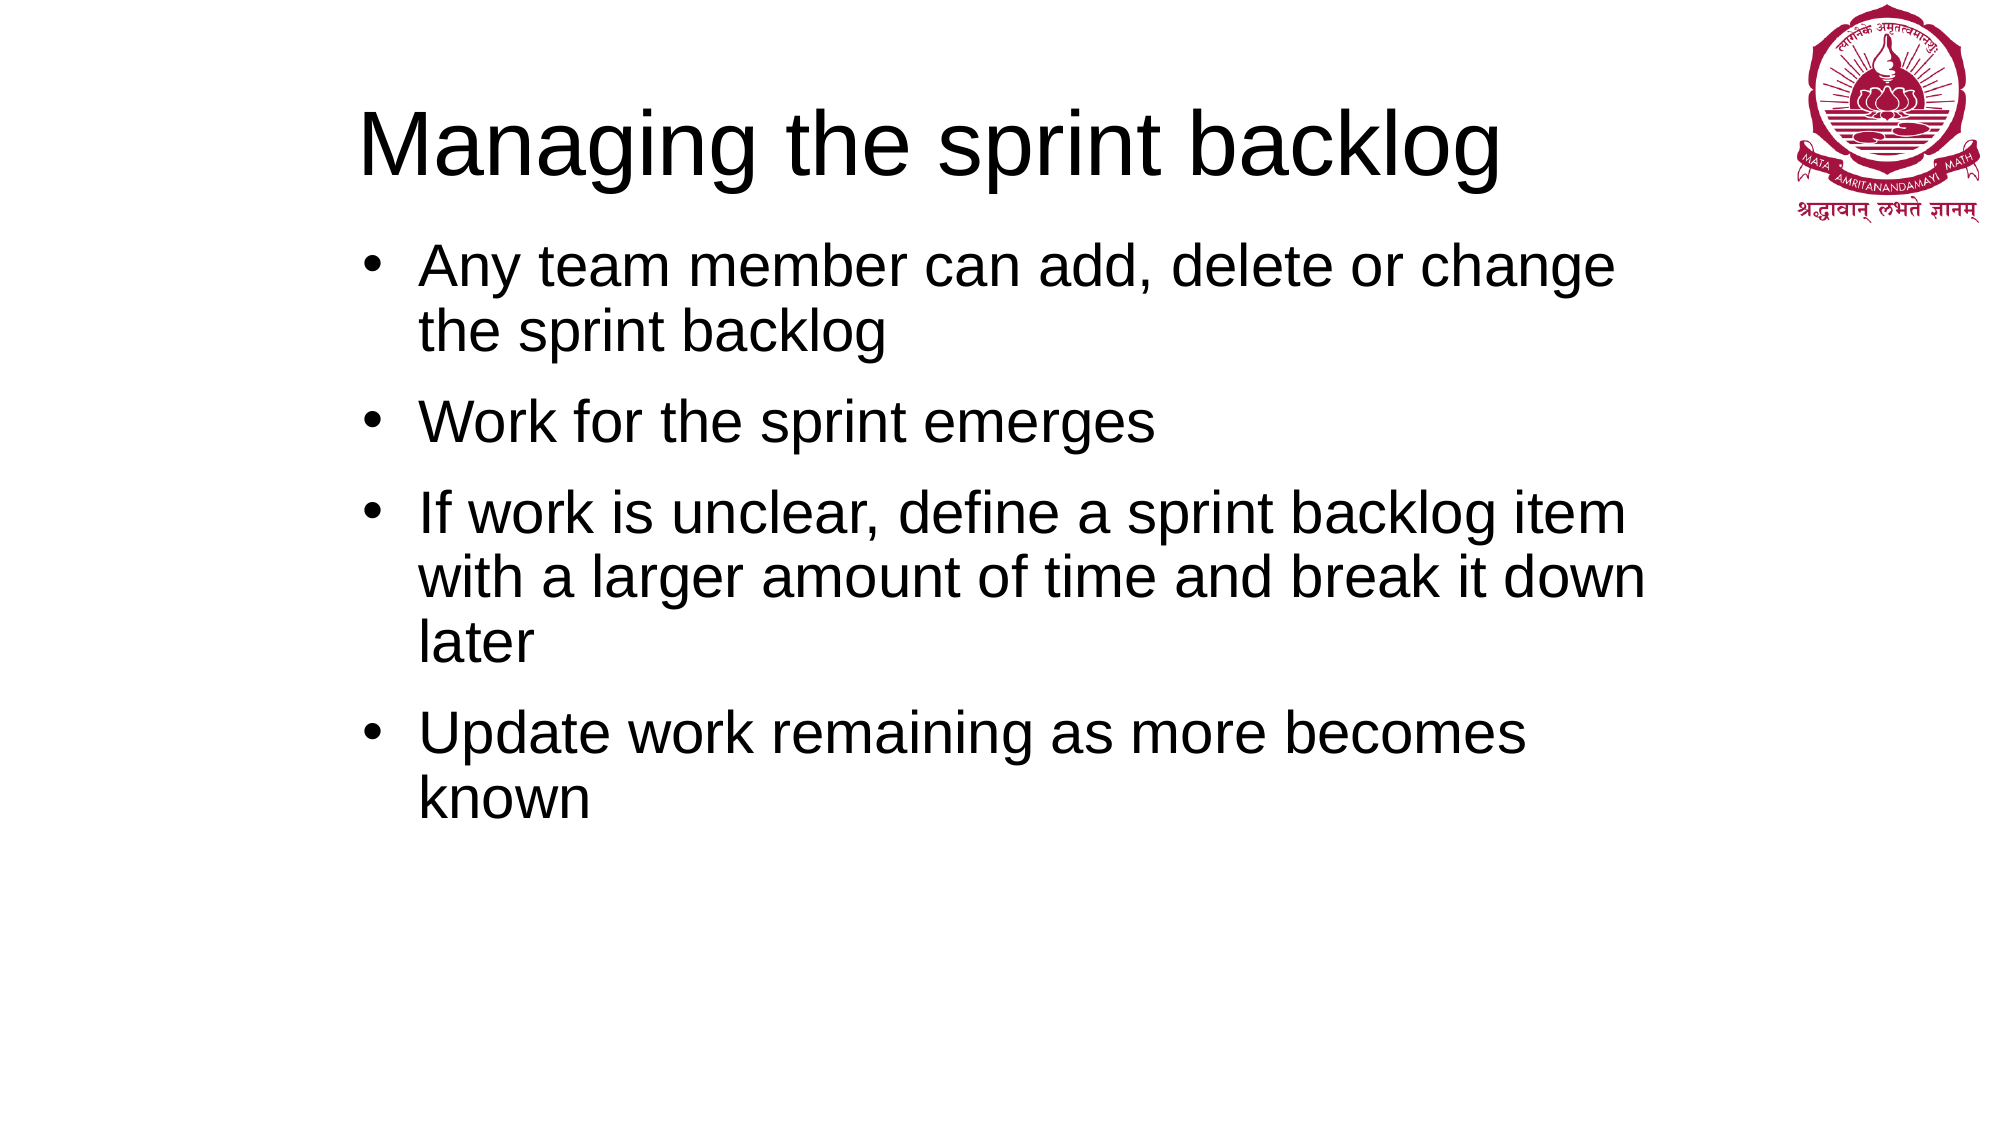

# Managing the sprint backlog
Any team member can add, delete or change the sprint backlog
Work for the sprint emerges
If work is unclear, define a sprint backlog item with a larger amount of time and break it down later
Update work remaining as more becomes known